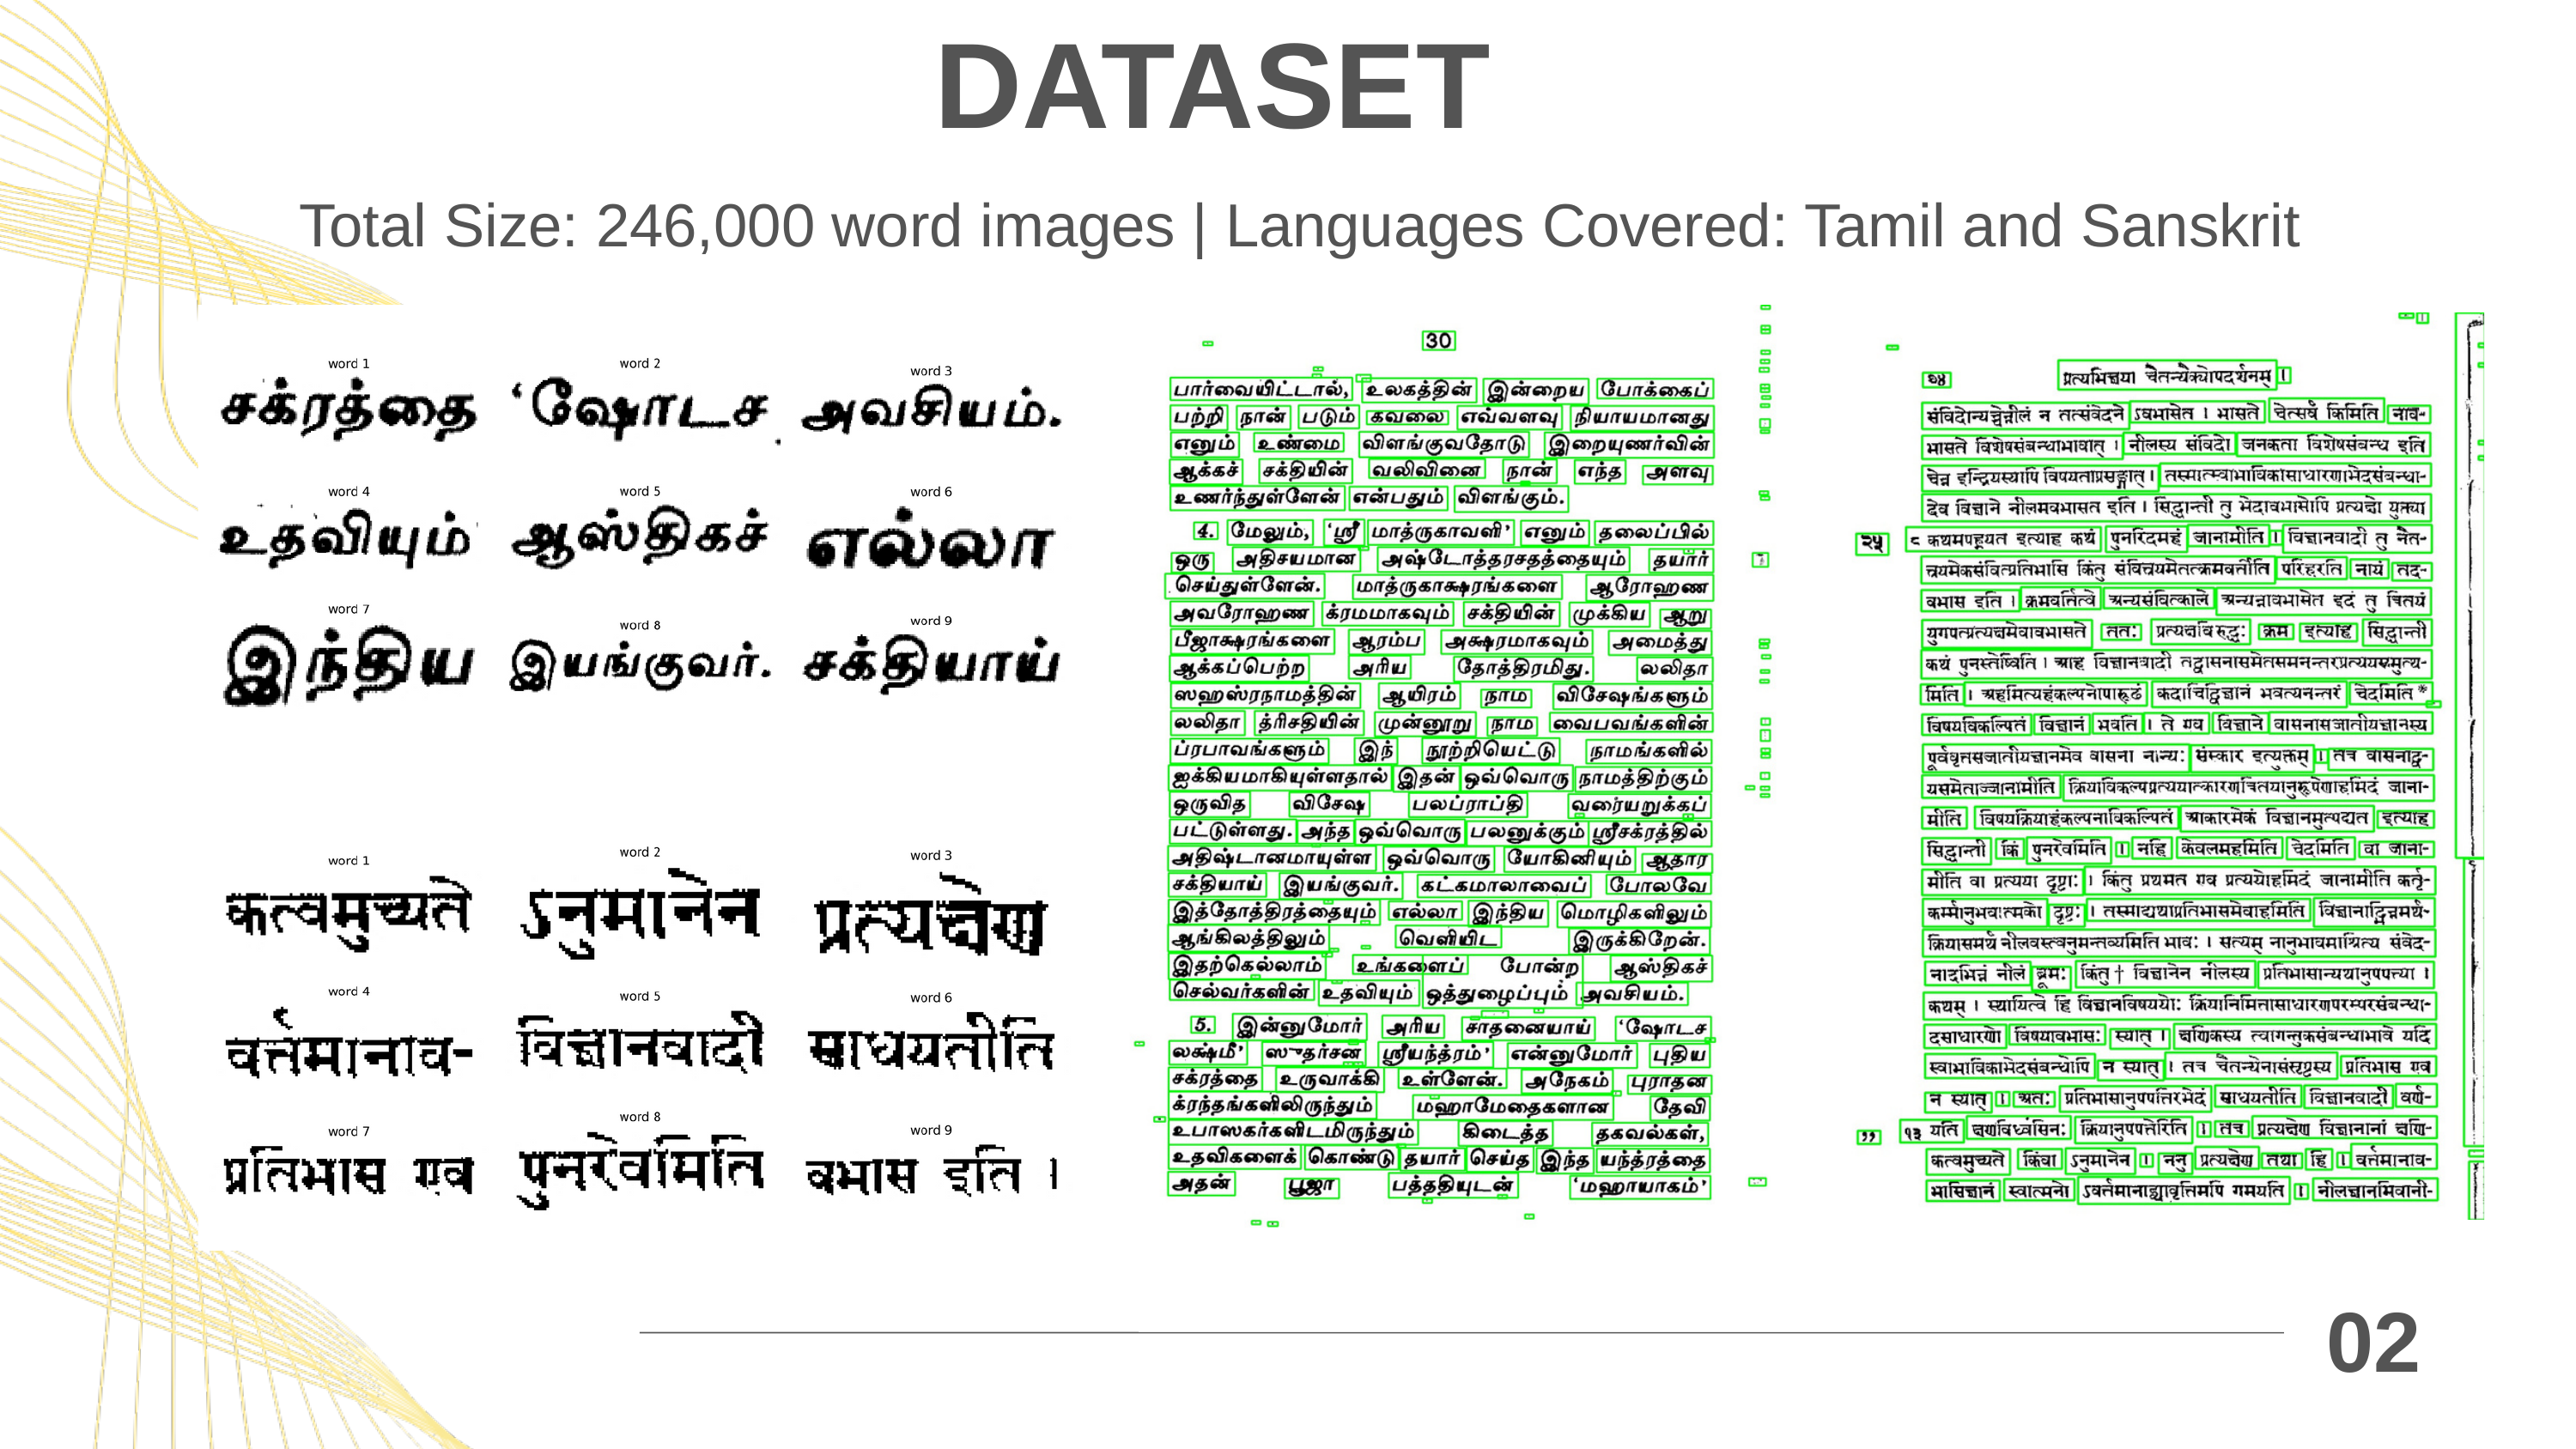

DATASET
Total Size: 246,000 word images | Languages Covered: Tamil and Sanskrit

02